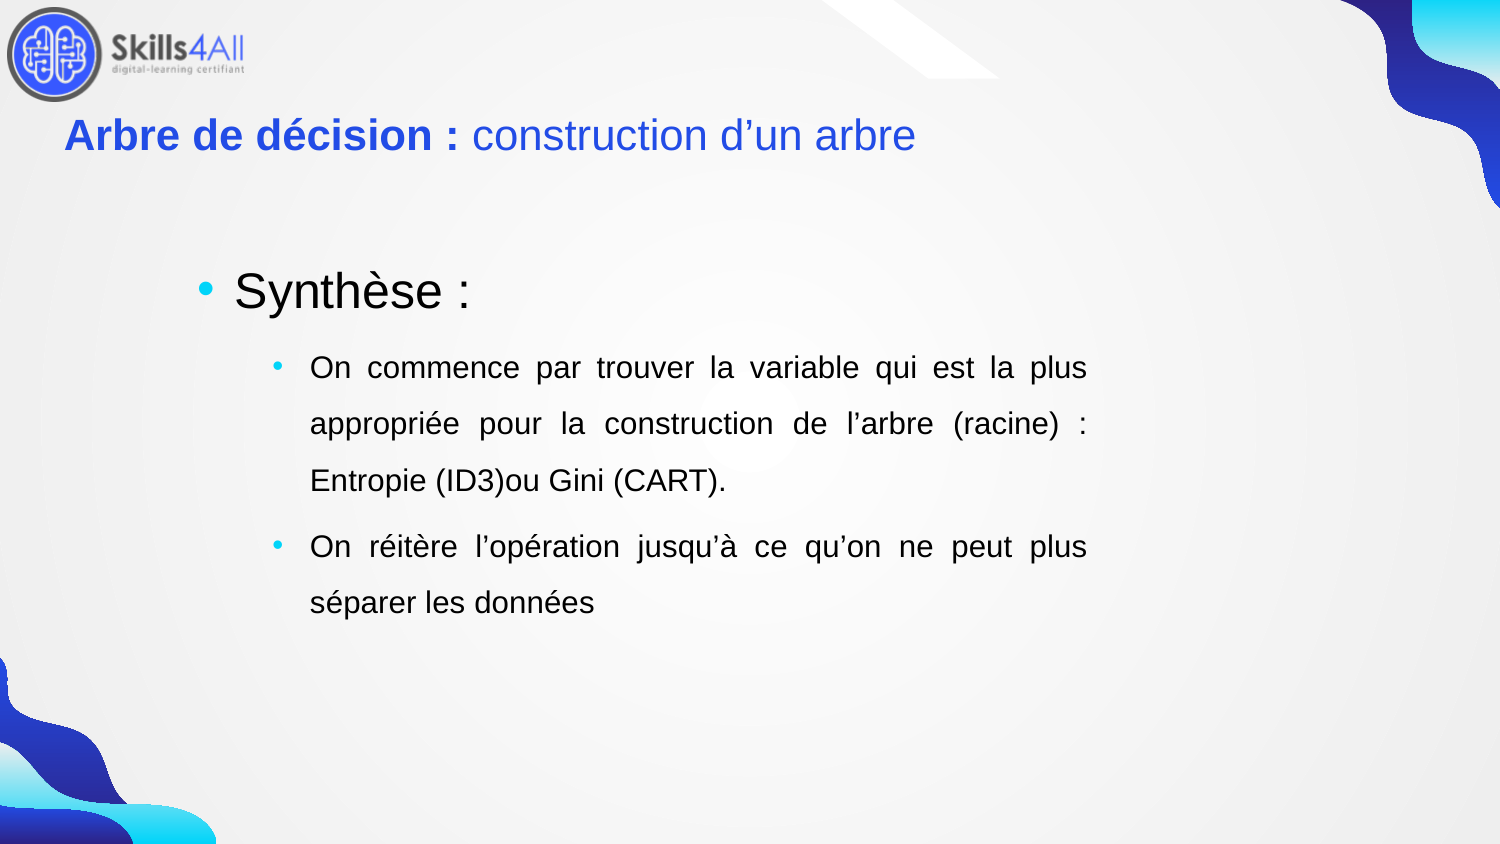

119
# Arbre de décision : construction d’un arbre
Synthèse :
On commence par trouver la variable qui est la plus appropriée pour la construction de l’arbre (racine) : Entropie (ID3)ou Gini (CART).
On réitère l’opération jusqu’à ce qu’on ne peut plus séparer les données